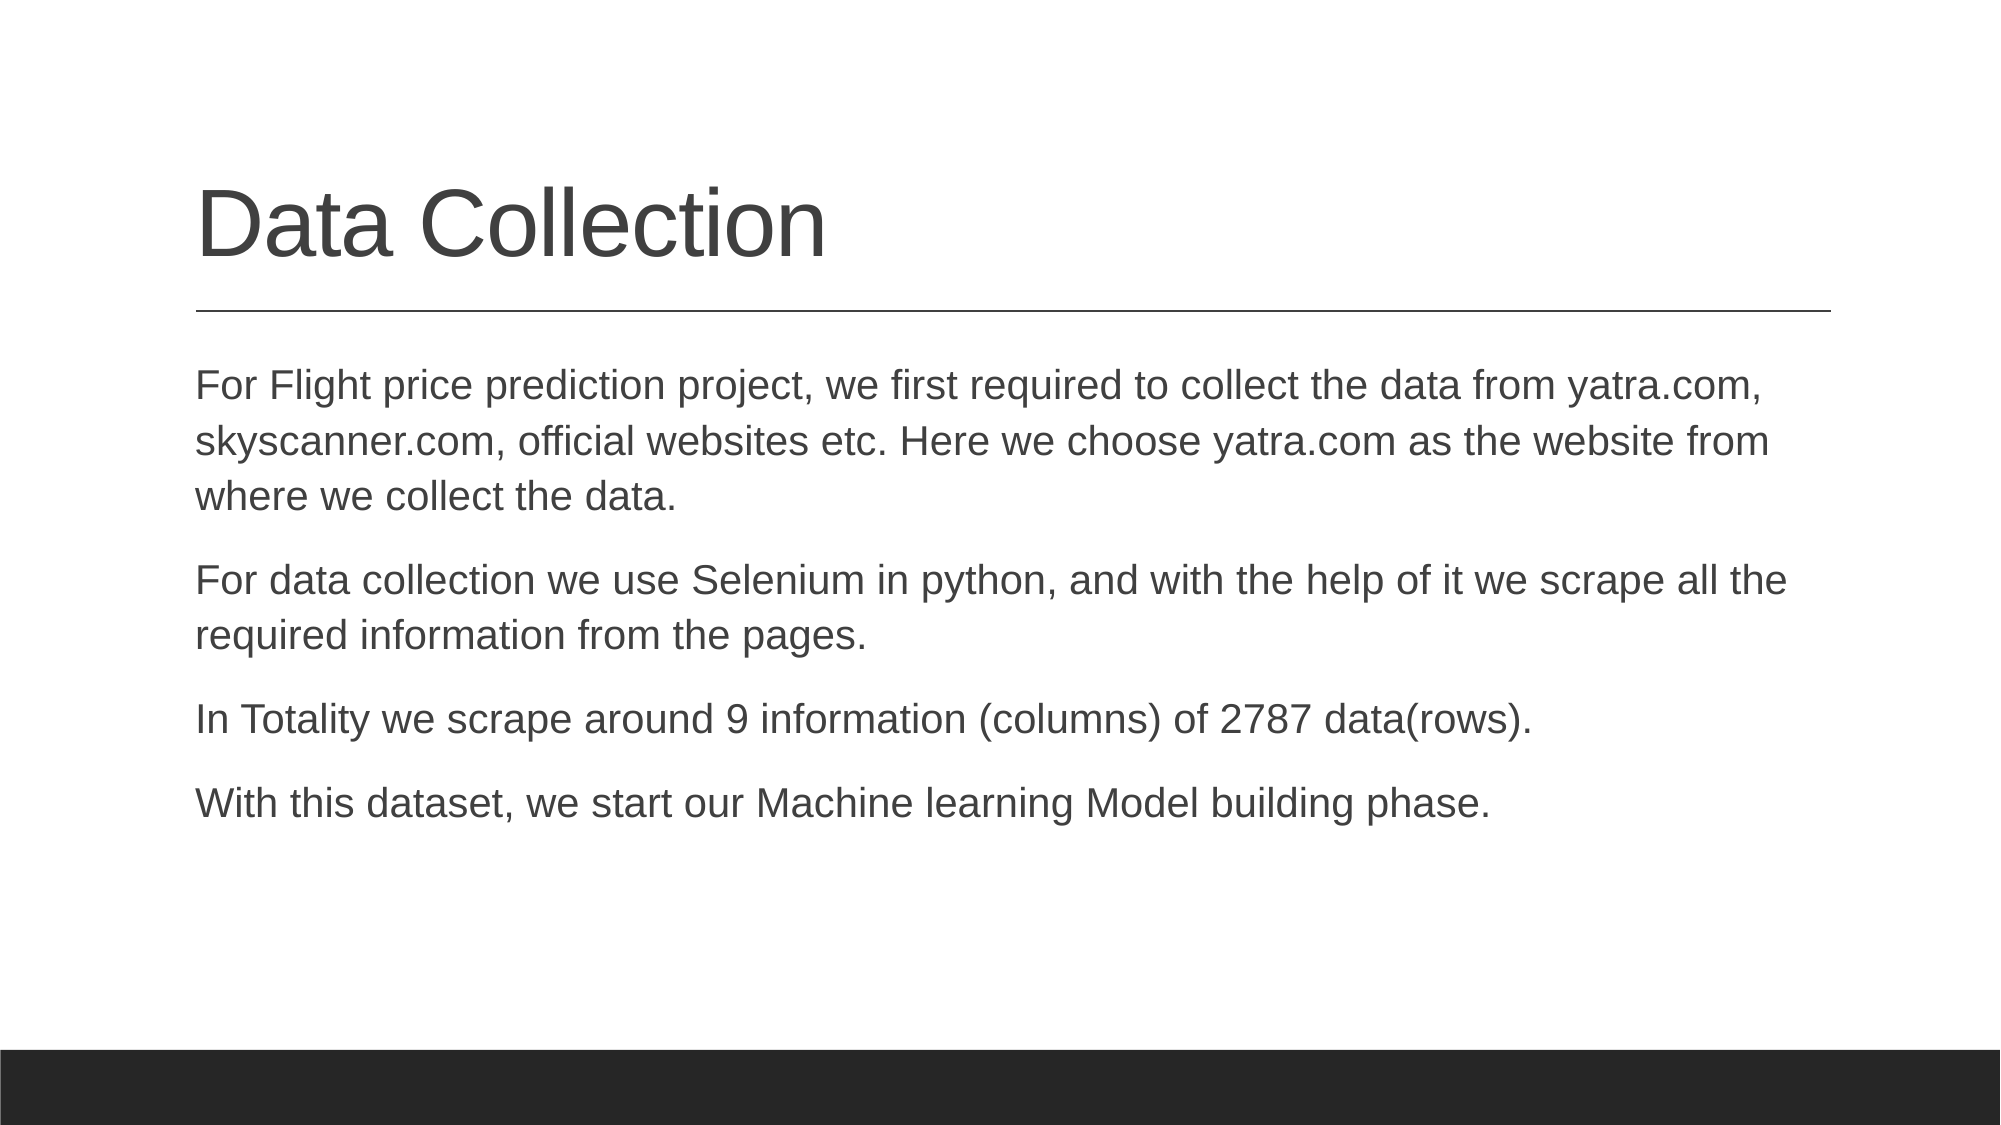

# Data Collection
For Flight price prediction project, we first required to collect the data from yatra.com, skyscanner.com, official websites etc. Here we choose yatra.com as the website from where we collect the data.
For data collection we use Selenium in python, and with the help of it we scrape all the required information from the pages.
In Totality we scrape around 9 information (columns) of 2787 data(rows).
With this dataset, we start our Machine learning Model building phase.